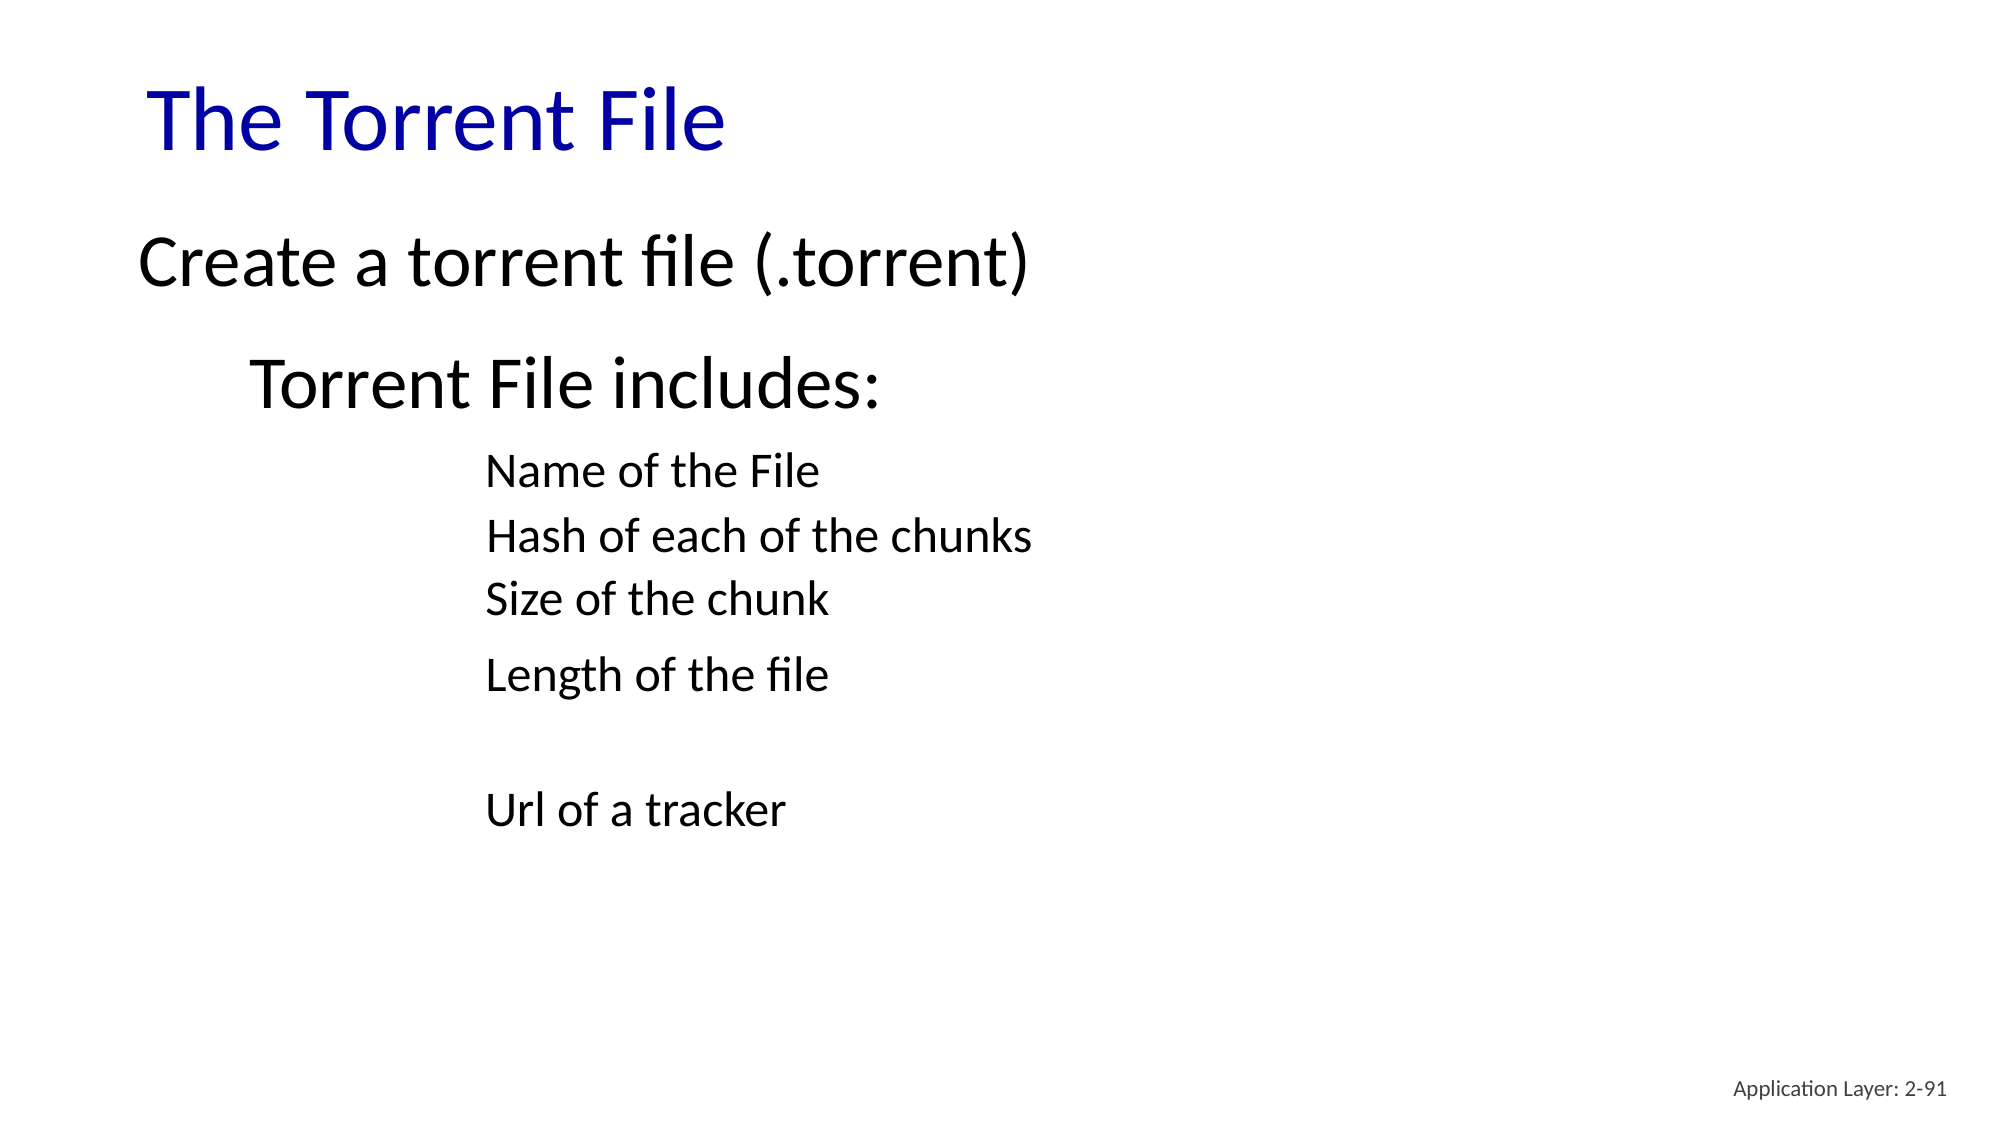

# The Torrent File
Create a torrent file (.torrent)
Torrent File includes:
Name of the File
Hash of each of the chunks
Size of the chunk
Length of the file
Url of a tracker
Application Layer: 2-91